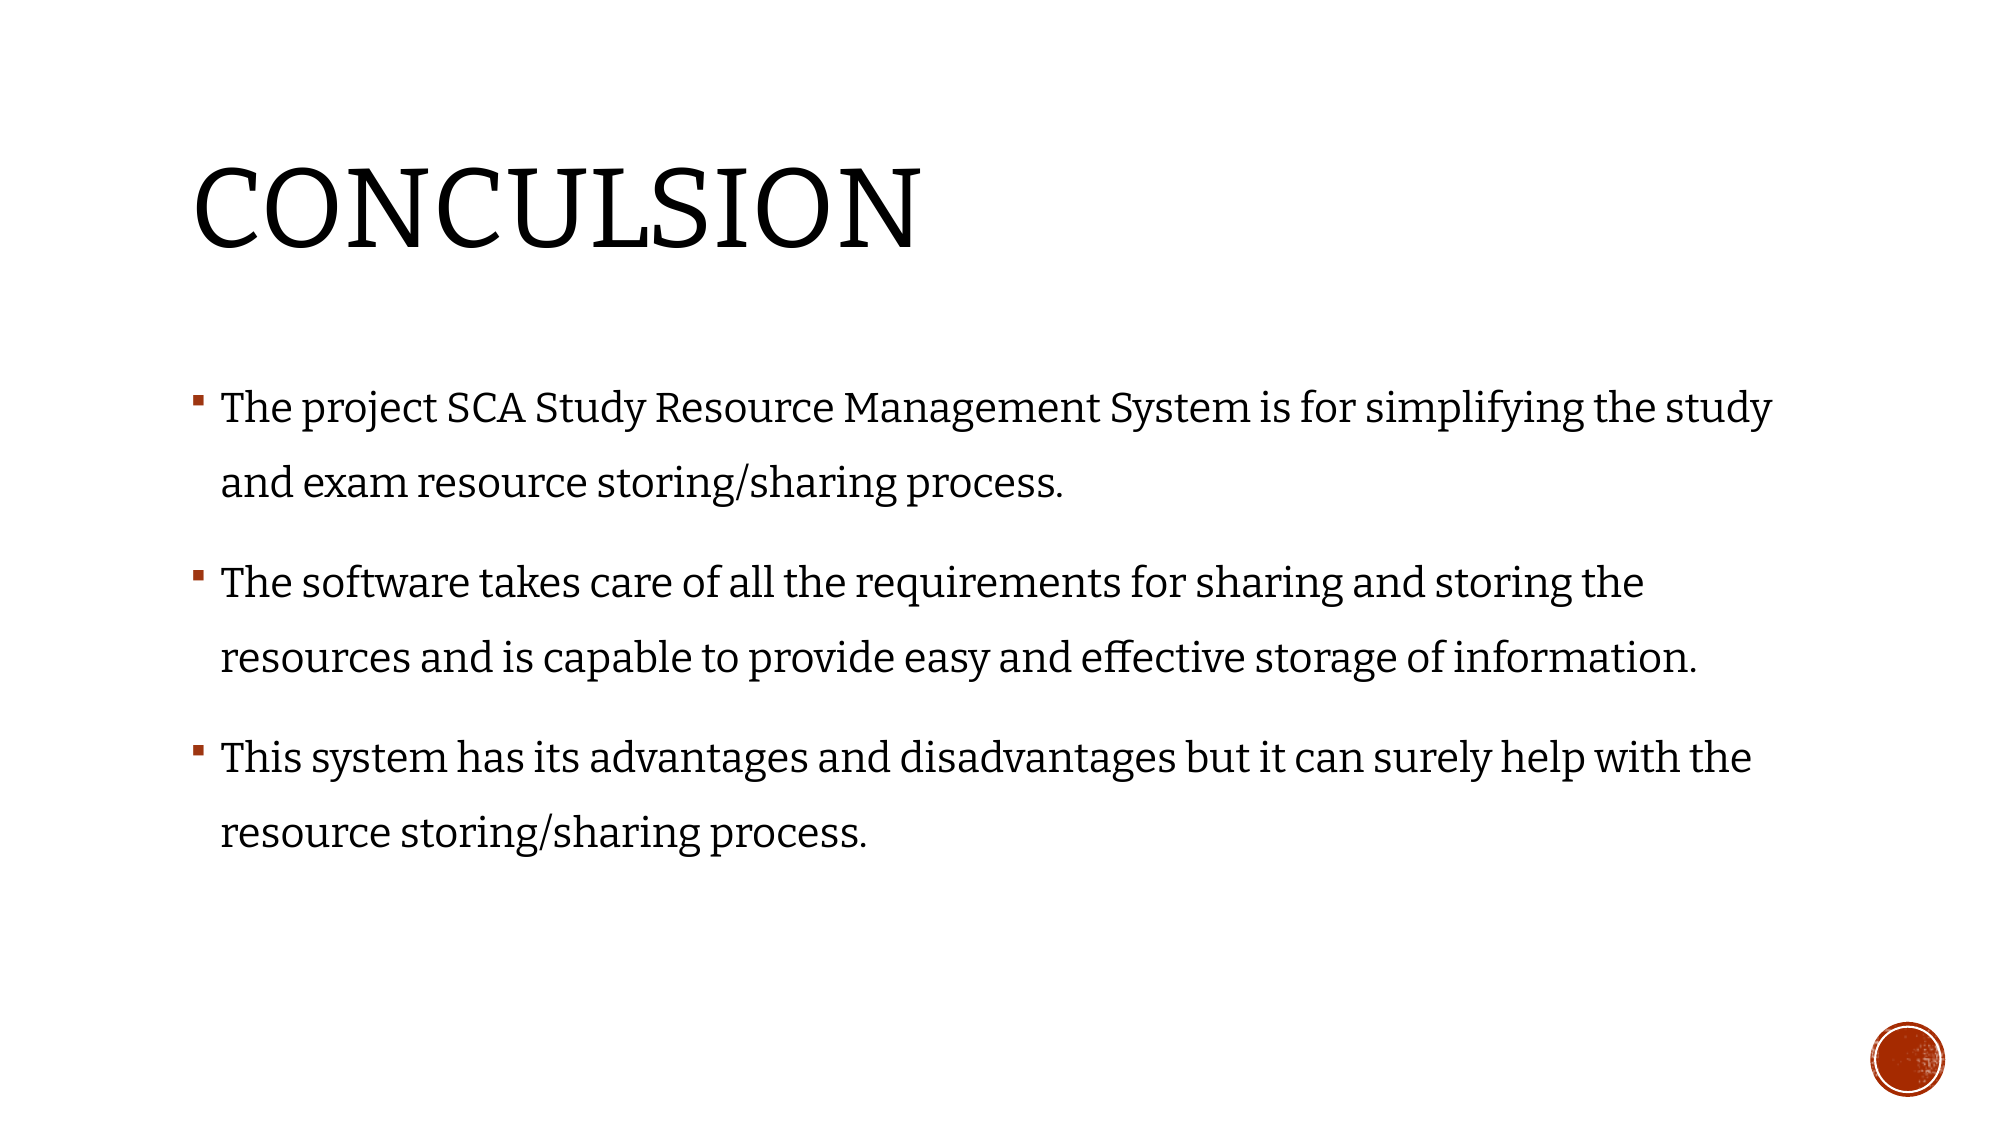

# CONCULSION
The project SCA Study Resource Management System is for simplifying the study and exam resource storing/sharing process.
The software takes care of all the requirements for sharing and storing the resources and is capable to provide easy and effective storage of information.
This system has its advantages and disadvantages but it can surely help with the resource storing/sharing process.